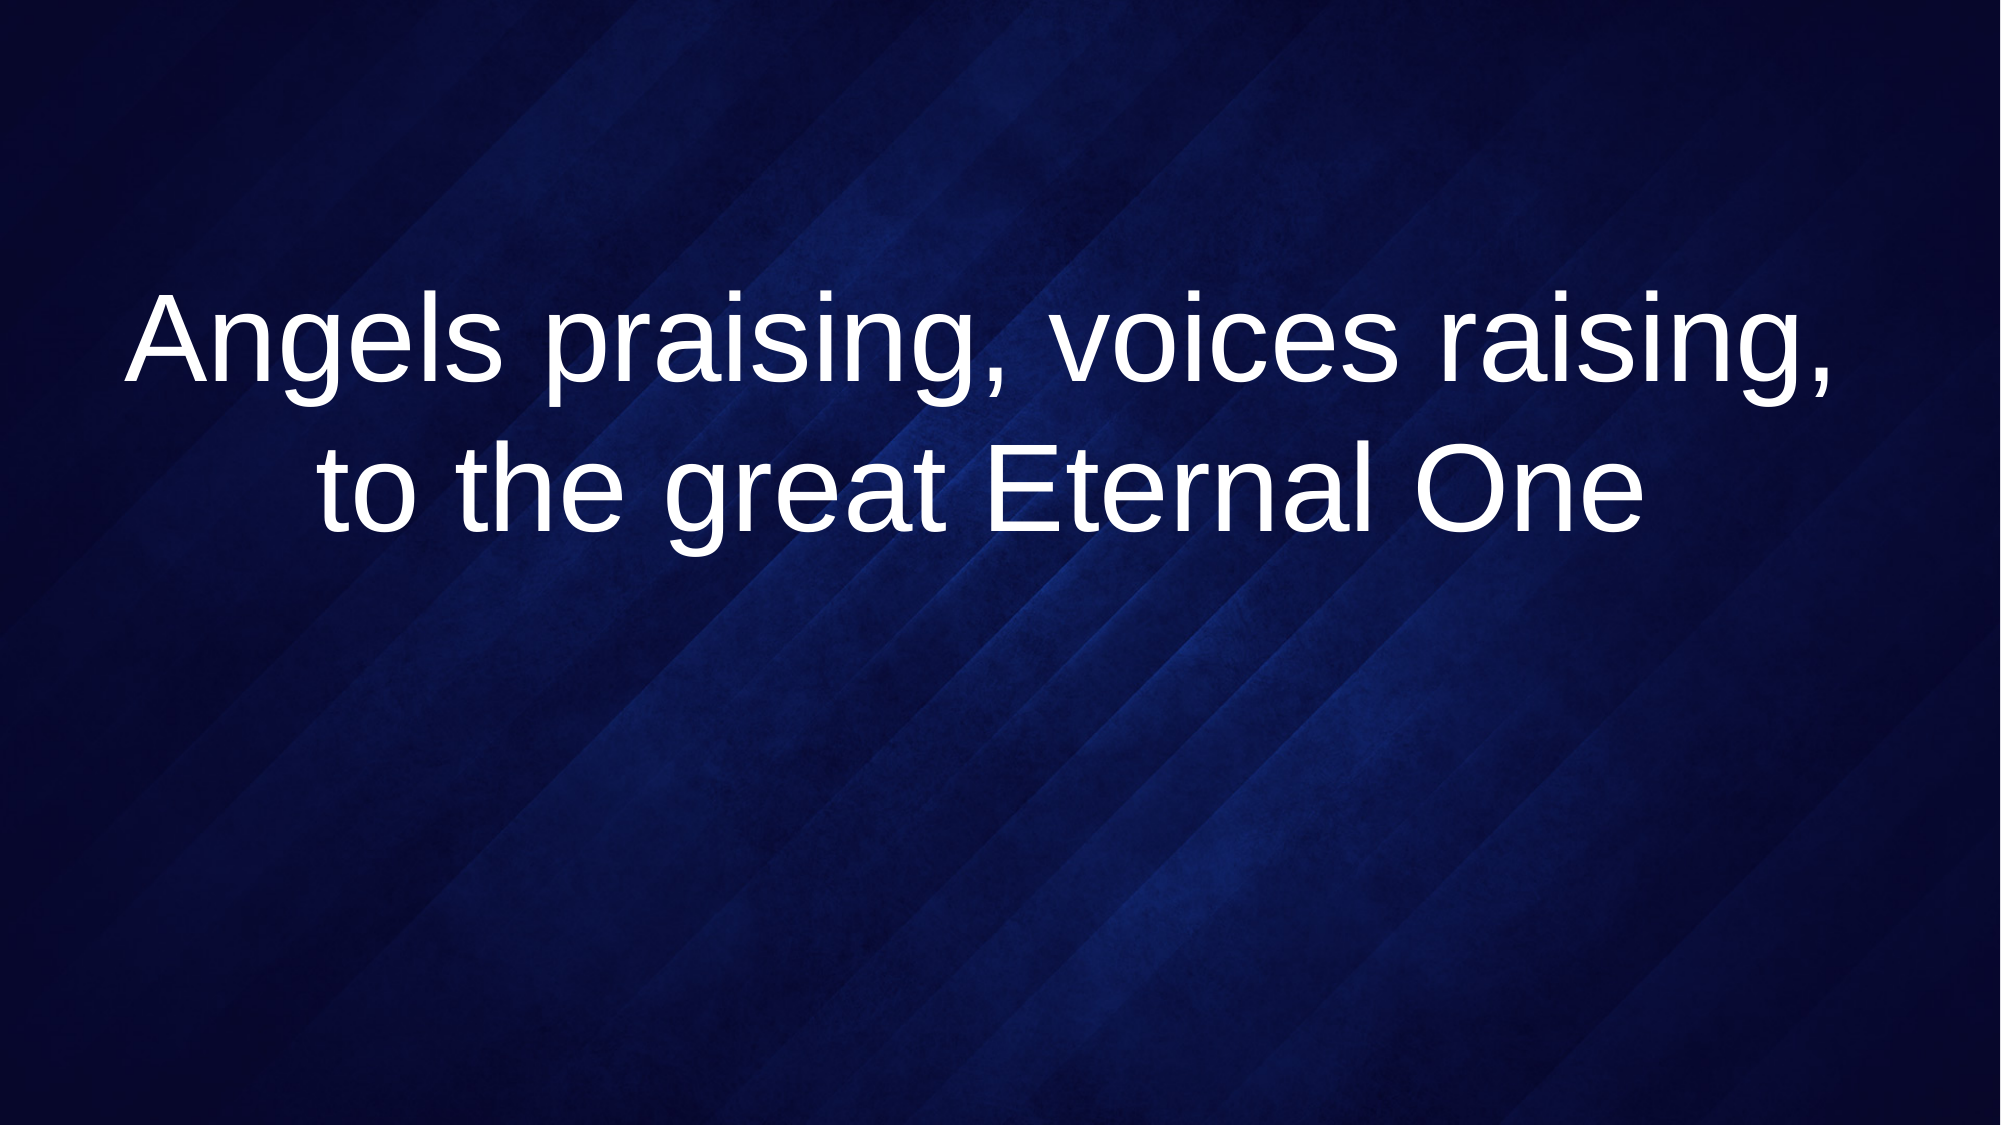

# Angels praising, voices raising, to the great Eternal One